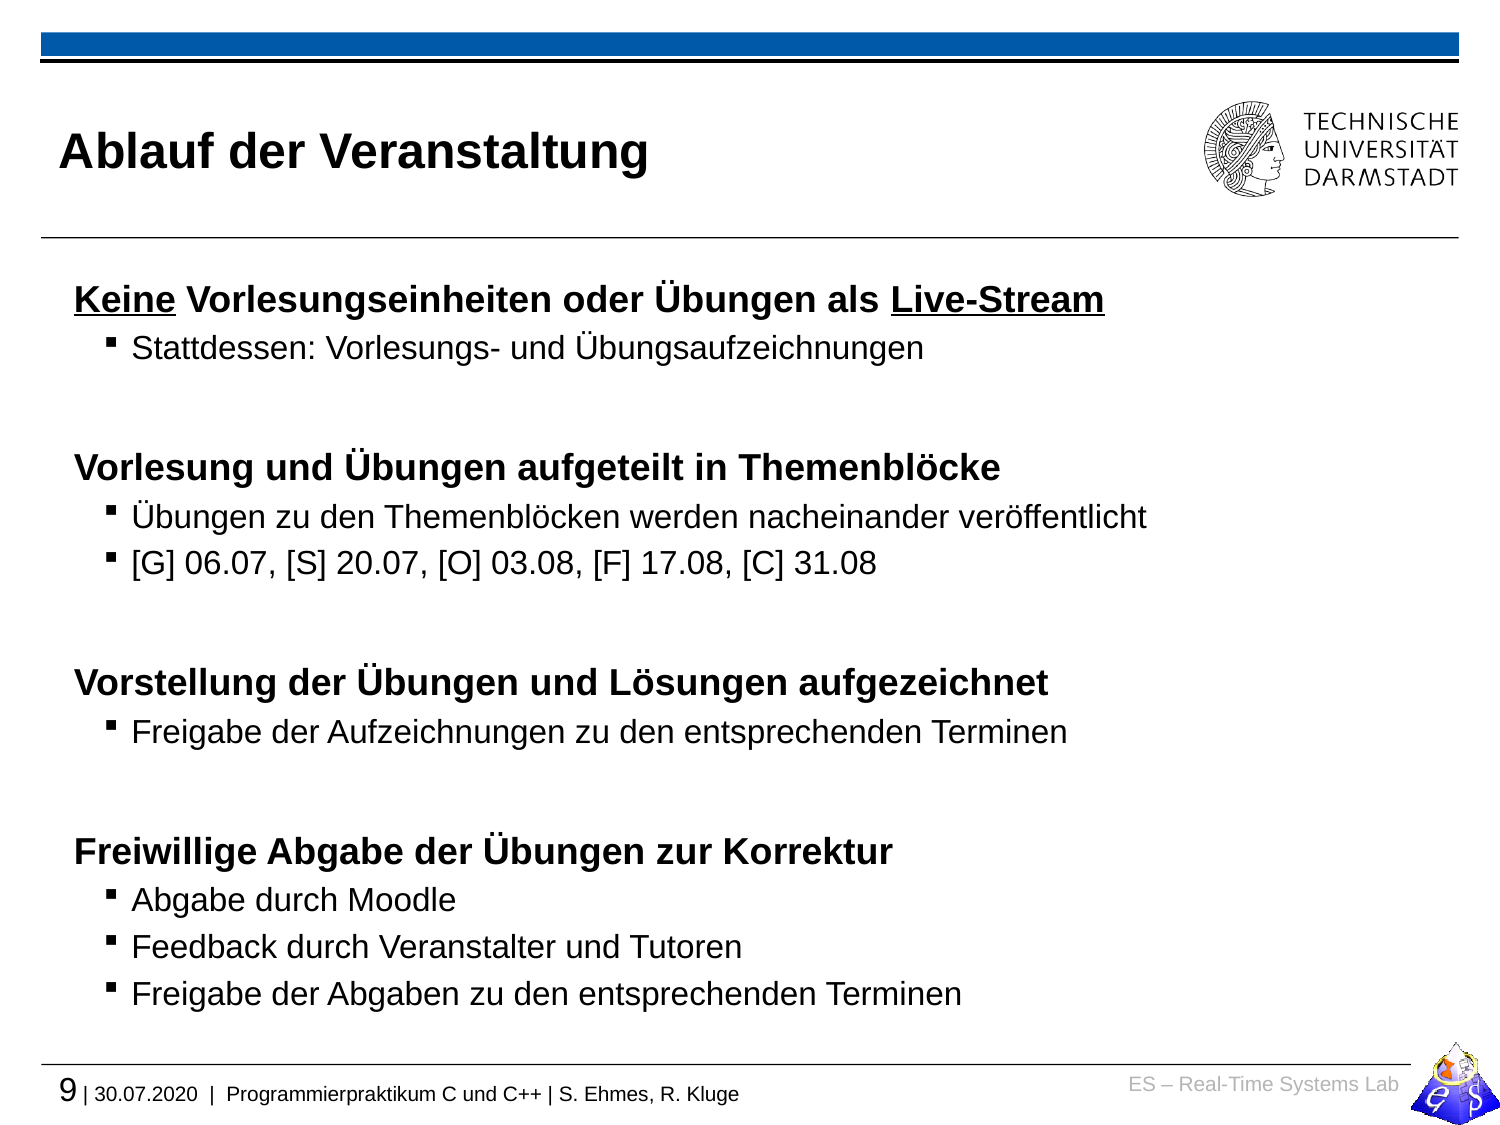

# Ablauf der Veranstaltung
Keine Vorlesungseinheiten oder Übungen als Live-Stream
Stattdessen: Vorlesungs- und Übungsaufzeichnungen

Vorlesung und Übungen aufgeteilt in Themenblöcke
Übungen zu den Themenblöcken werden nacheinander veröffentlicht
[G] 06.07, [S] 20.07, [O] 03.08, [F] 17.08, [C] 31.08

Vorstellung der Übungen und Lösungen aufgezeichnet
Freigabe der Aufzeichnungen zu den entsprechenden Terminen

Freiwillige Abgabe der Übungen zur Korrektur
Abgabe durch Moodle
Feedback durch Veranstalter und Tutoren
Freigabe der Abgaben zu den entsprechenden Terminen